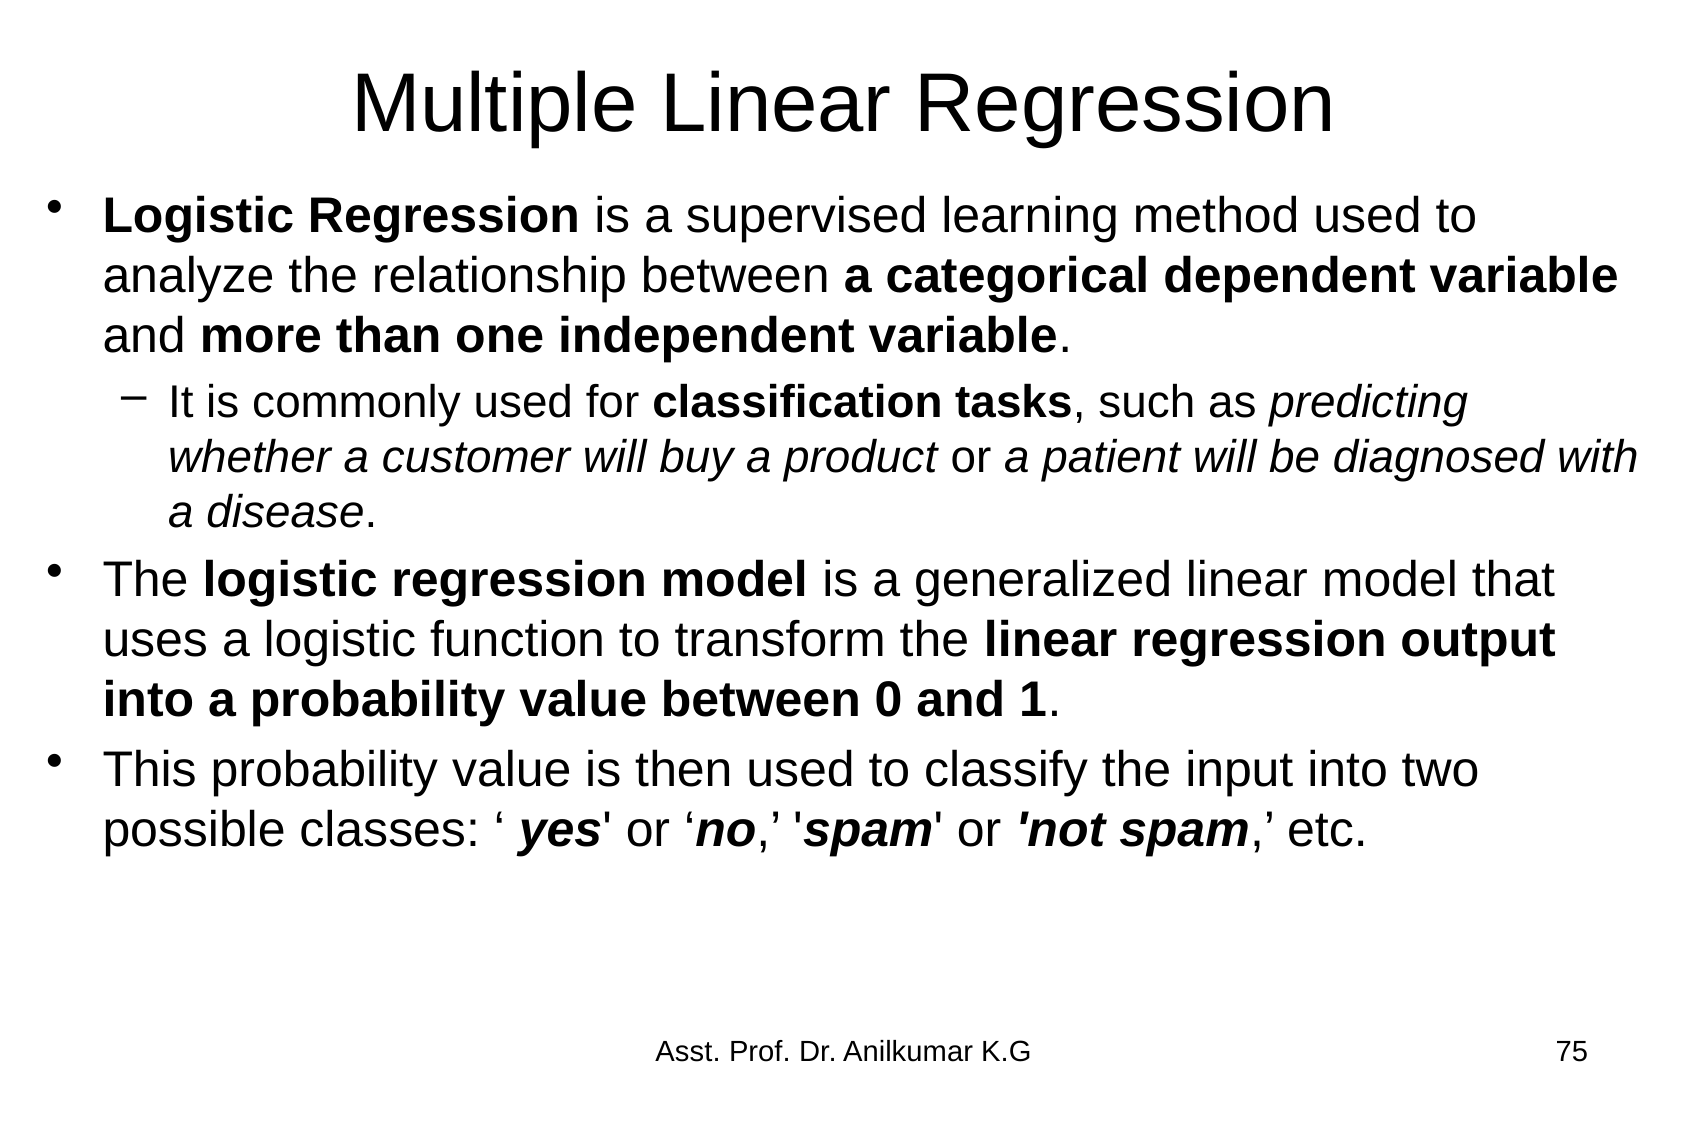

# Multiple Linear Regression
Logistic Regression is a supervised learning method used to analyze the relationship between a categorical dependent variable and more than one independent variable.
It is commonly used for classification tasks, such as predicting whether a customer will buy a product or a patient will be diagnosed with a disease.
The logistic regression model is a generalized linear model that uses a logistic function to transform the linear regression output into a probability value between 0 and 1.
This probability value is then used to classify the input into two possible classes: ‘ yes' or ‘no,’ 'spam' or 'not spam,’ etc.
Asst. Prof. Dr. Anilkumar K.G
75